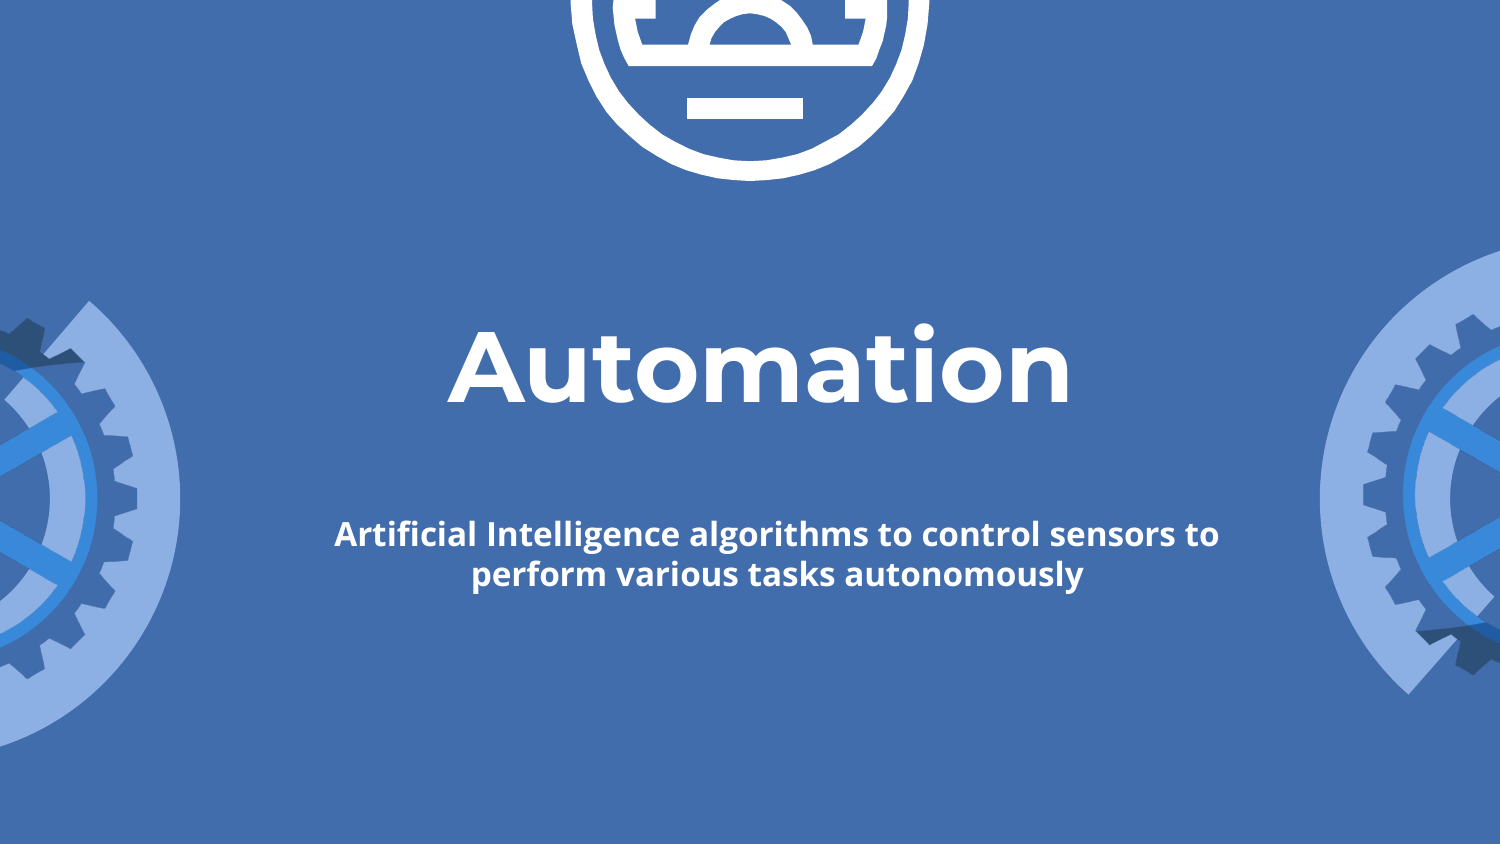

# Automation
Artificial Intelligence algorithms to control sensors to perform various tasks autonomously